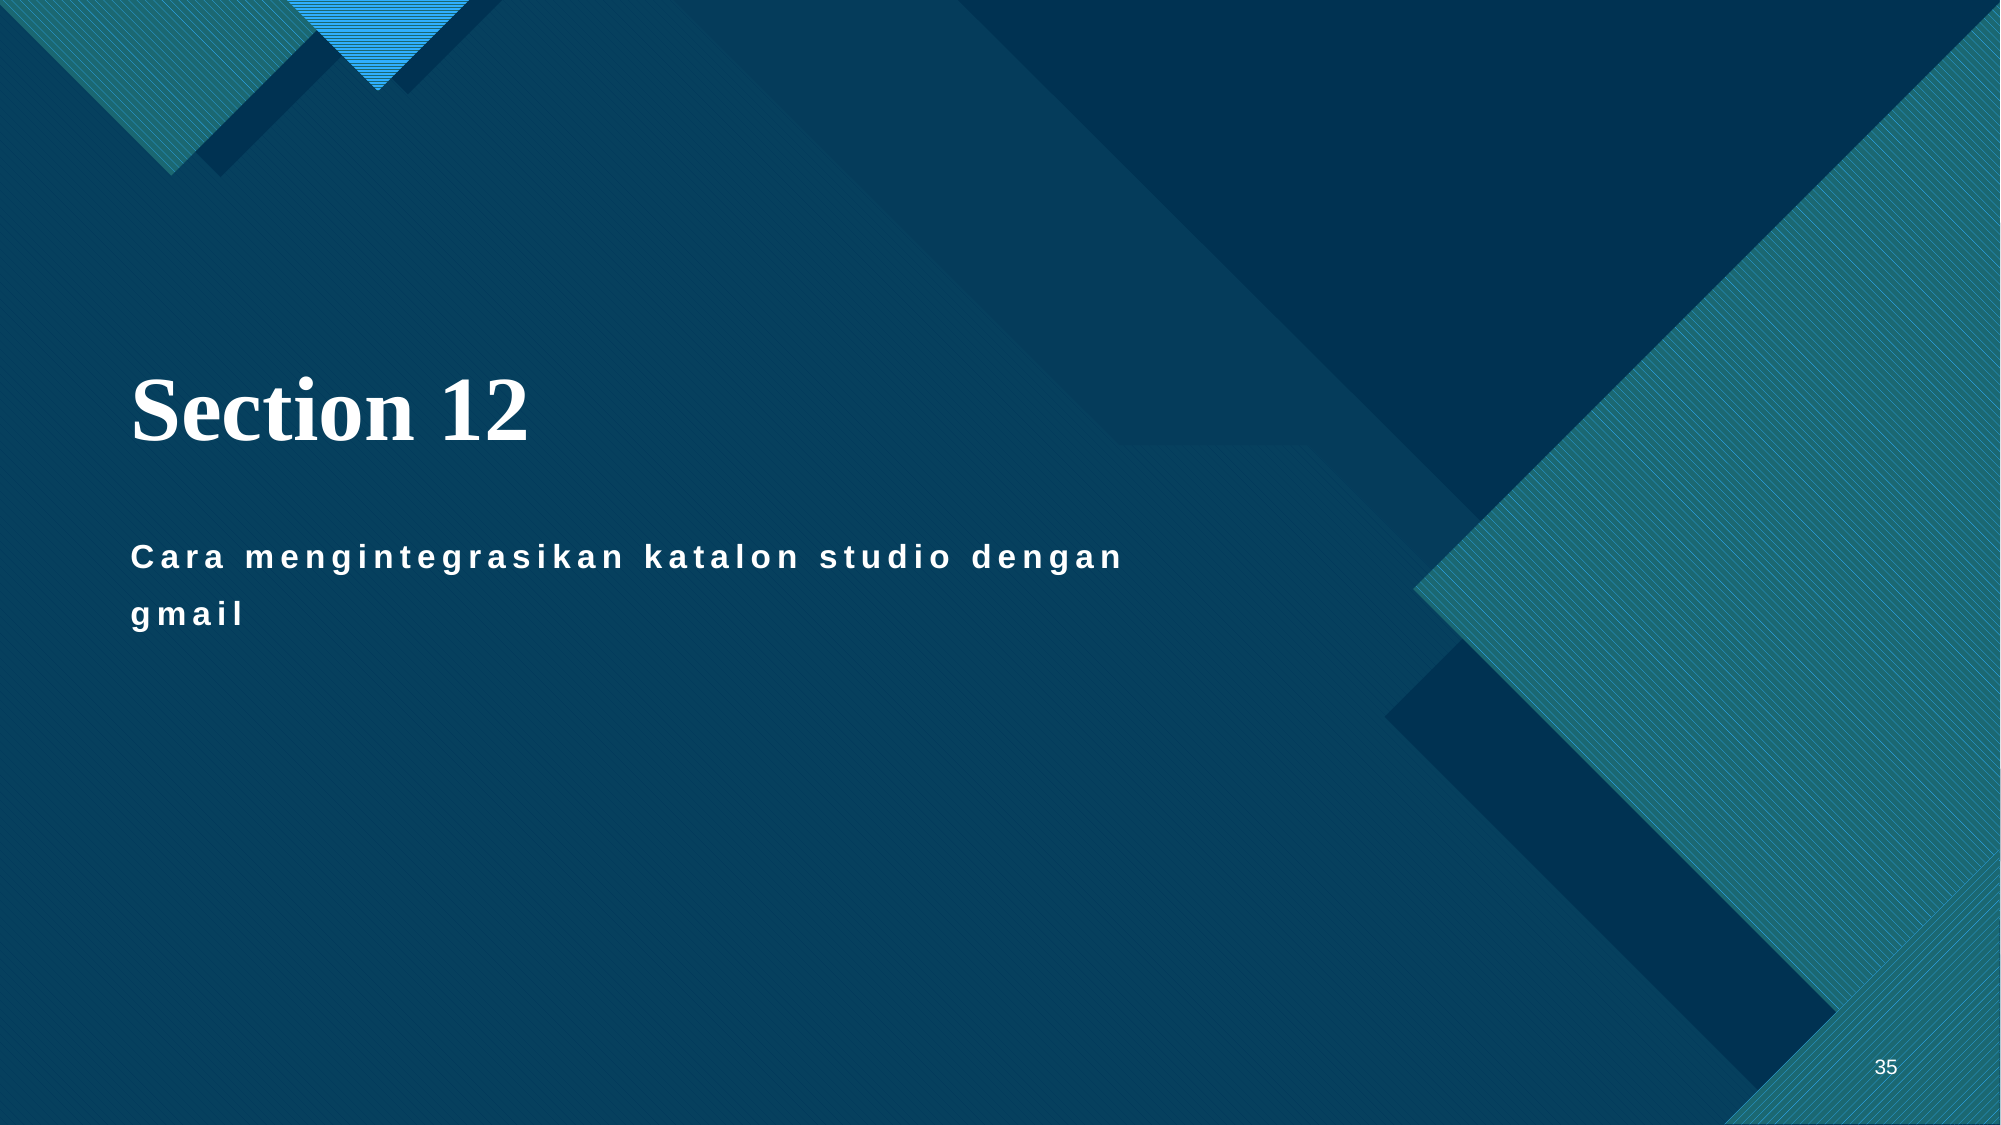

# Section 12
Cara mengintegrasikan katalon studio dengan
gmail
35